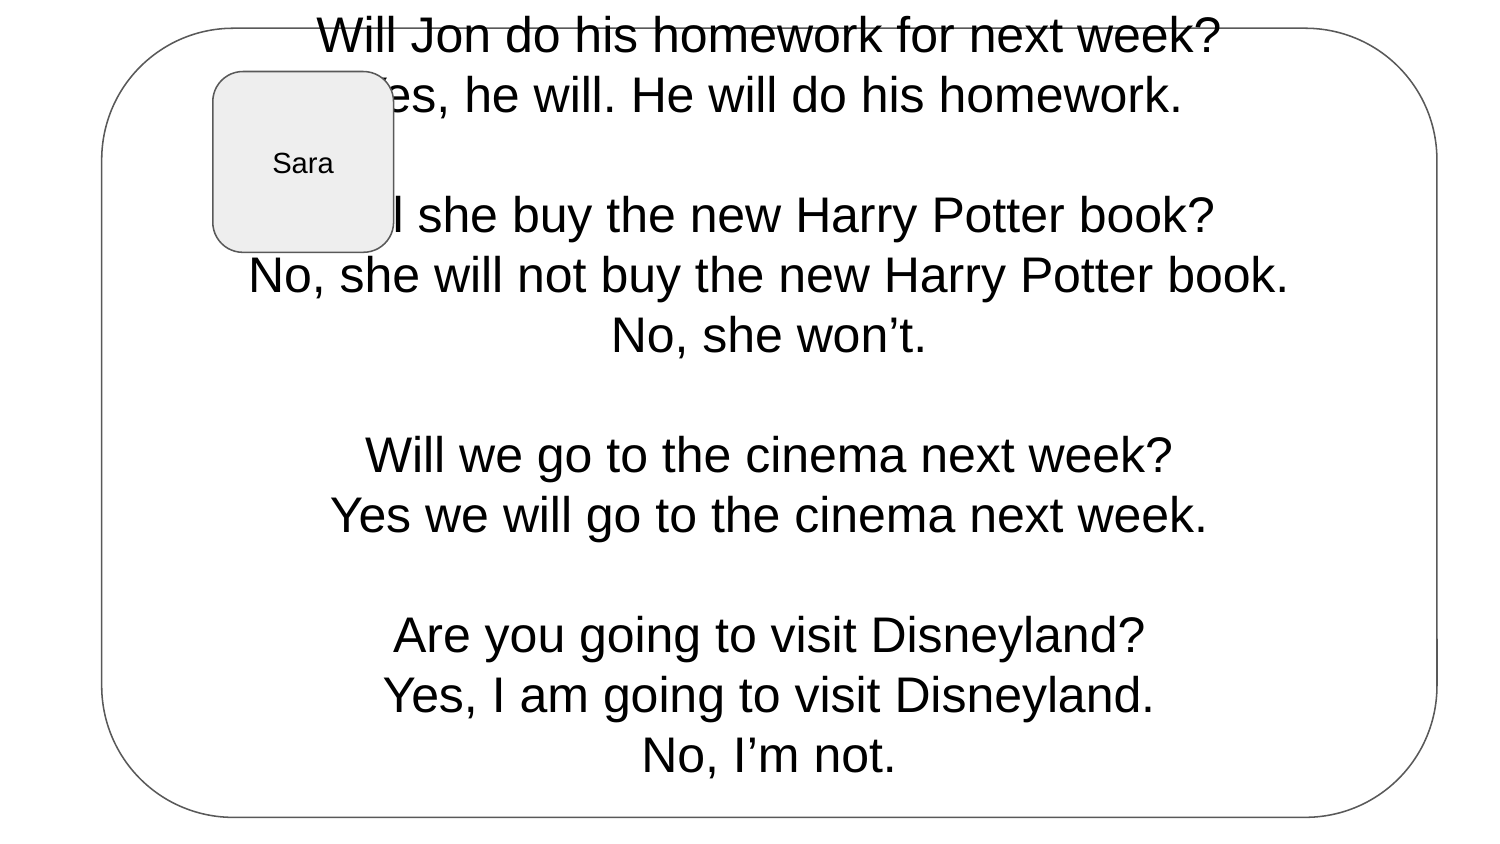

Will Jon do his homework for next week?
Yes, he will. He will do his homework.

Will she buy the new Harry Potter book?
No, she will not buy the new Harry Potter book.
No, she won’t.

Will we go to the cinema next week?
Yes we will go to the cinema next week.

Are you going to visit Disneyland?
Yes, I am going to visit Disneyland.
No, I’m not.

Sara